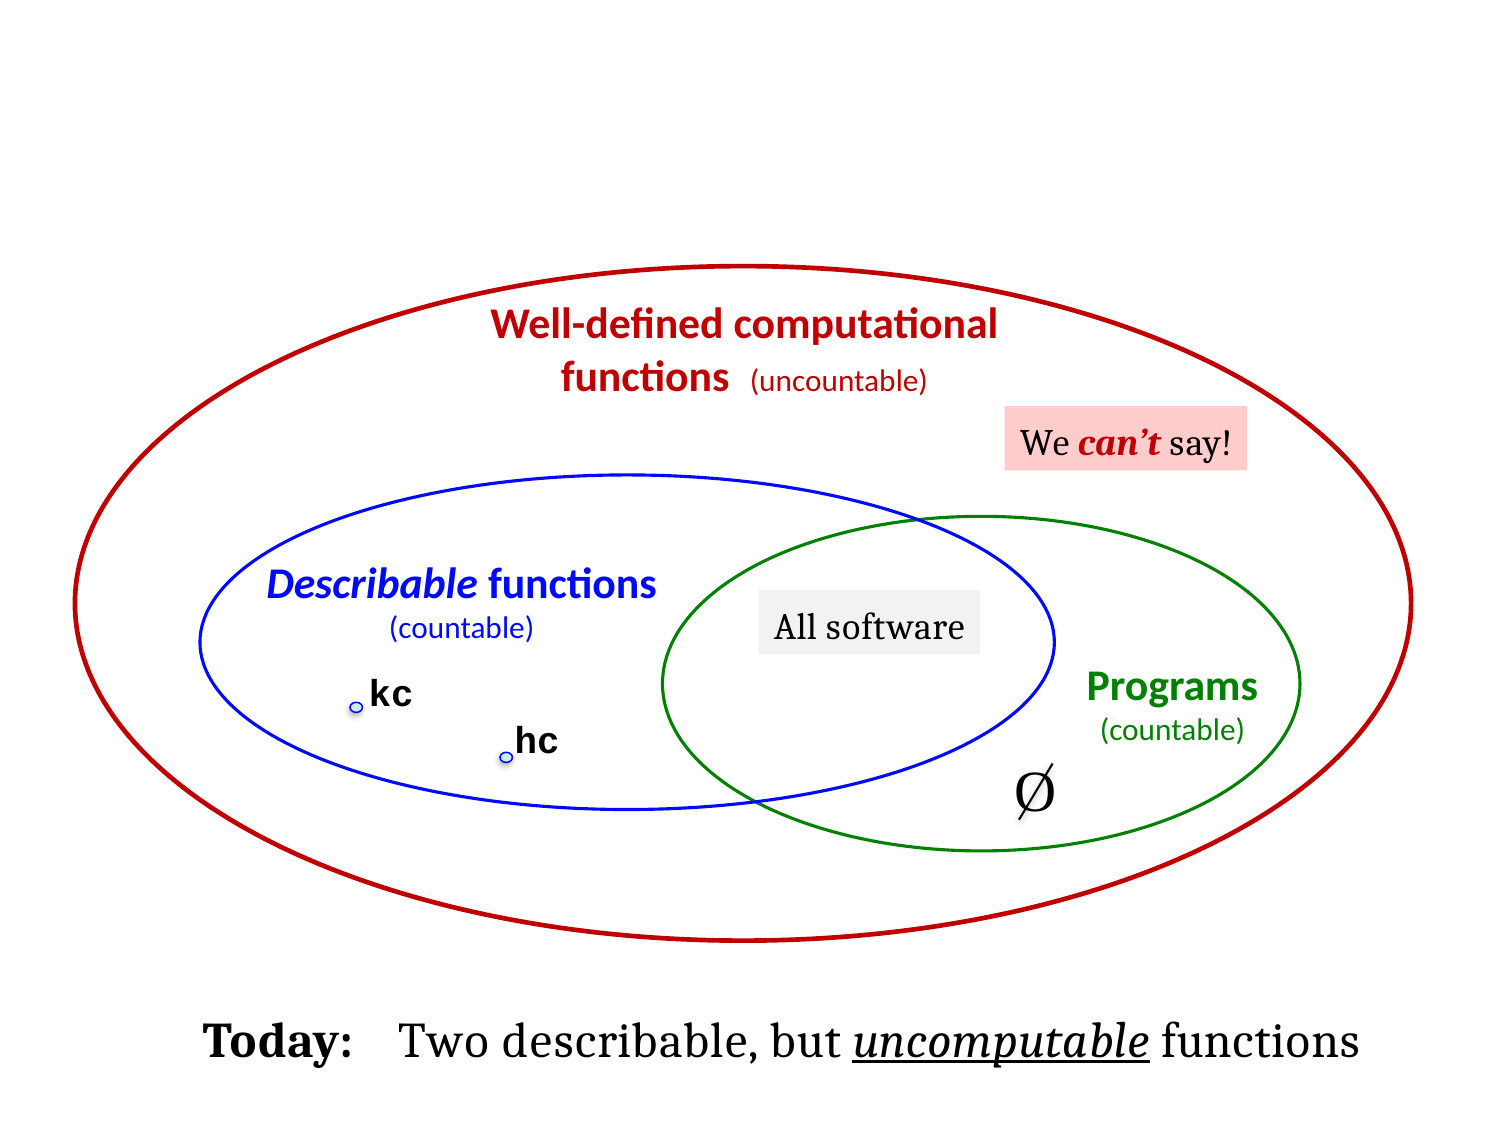

Well-defined computational functions  (uncountable)
We can’t say!

Describable functions (countable)
All software
Programs (countable)
kc

hc
O

Today:    Two describable, but uncomputable functions